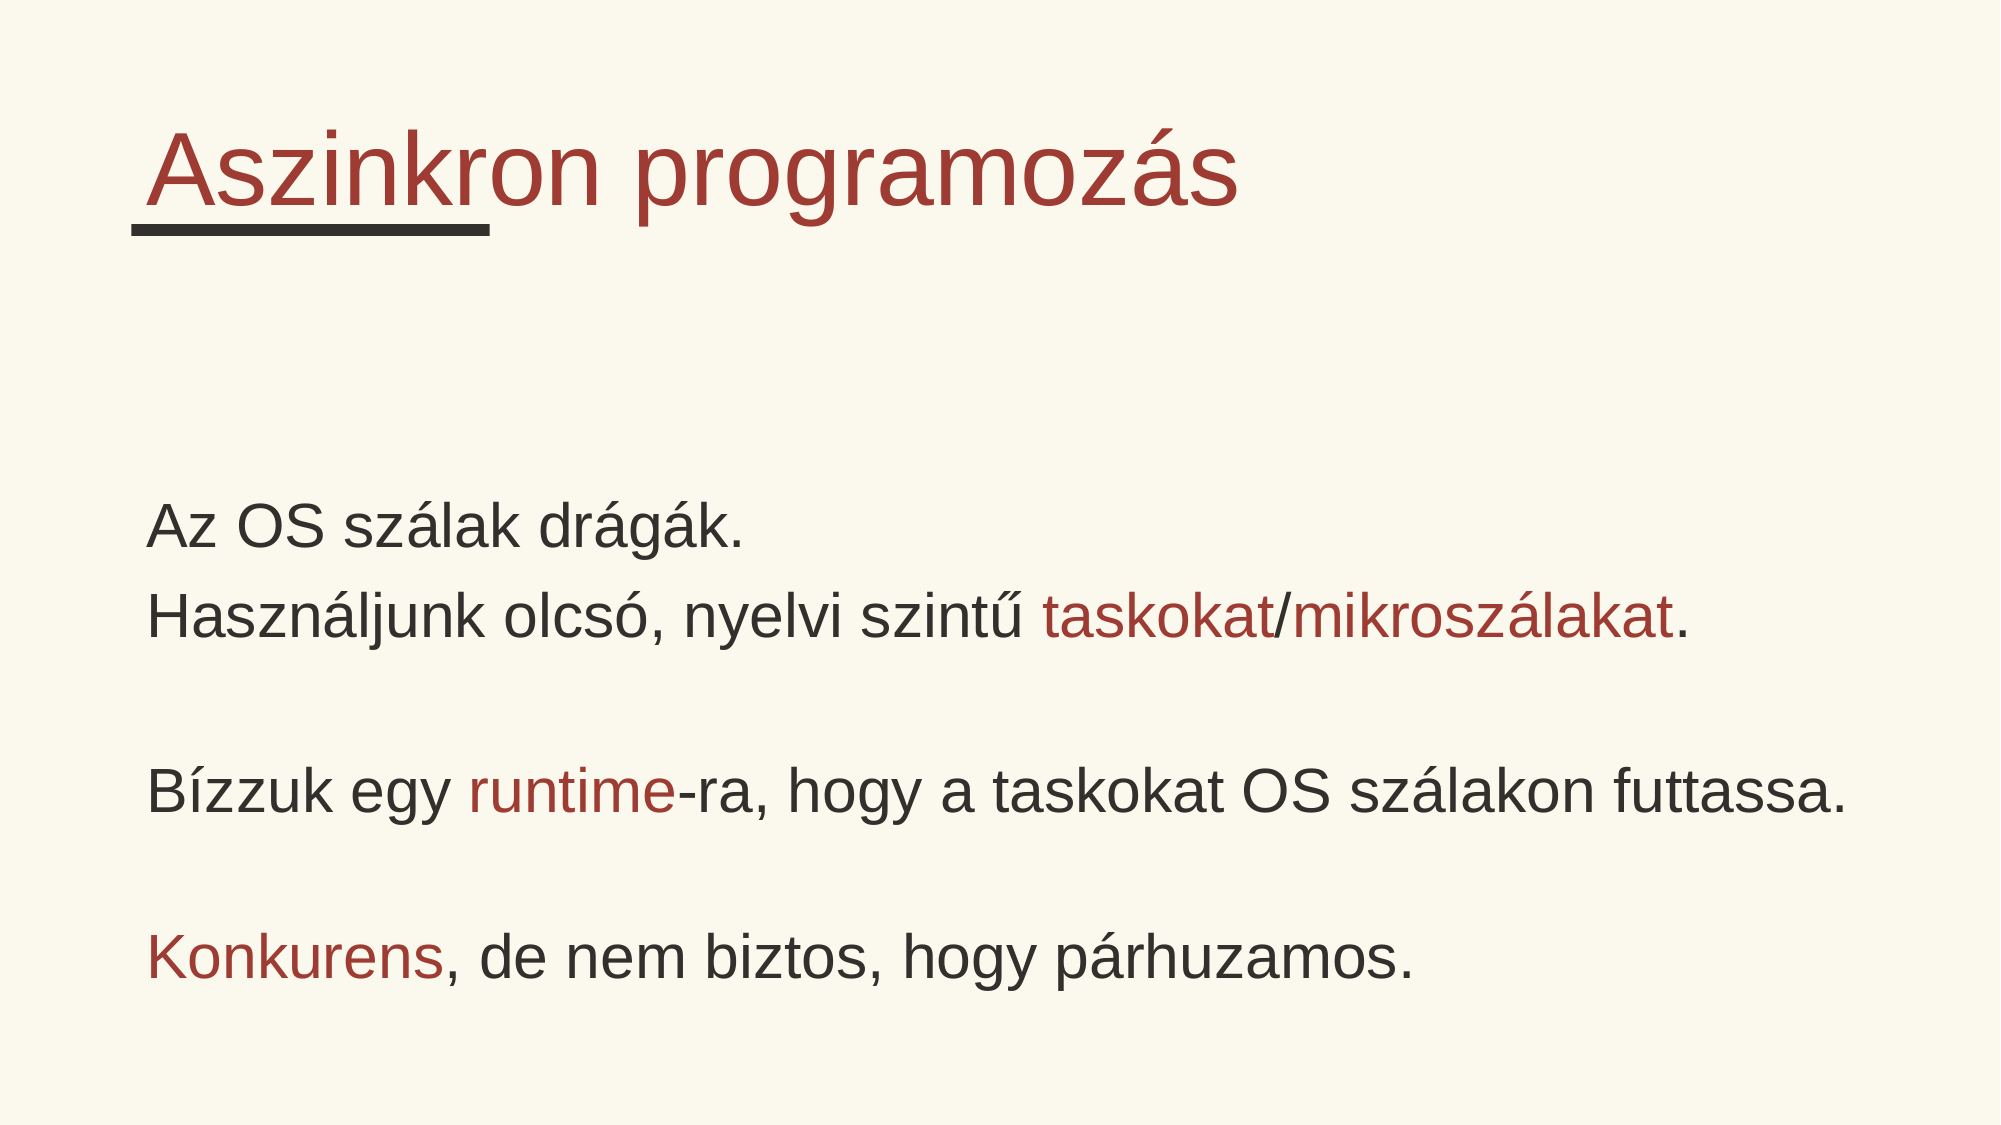

Aszinkron programozás

Az OS szálak drágák.
Használjunk olcsó, nyelvi szintű taskokat/mikroszálakat.
Bízzuk egy runtime-ra, hogy a taskokat OS szálakon futtassa.
Konkurens, de nem biztos, hogy párhuzamos.